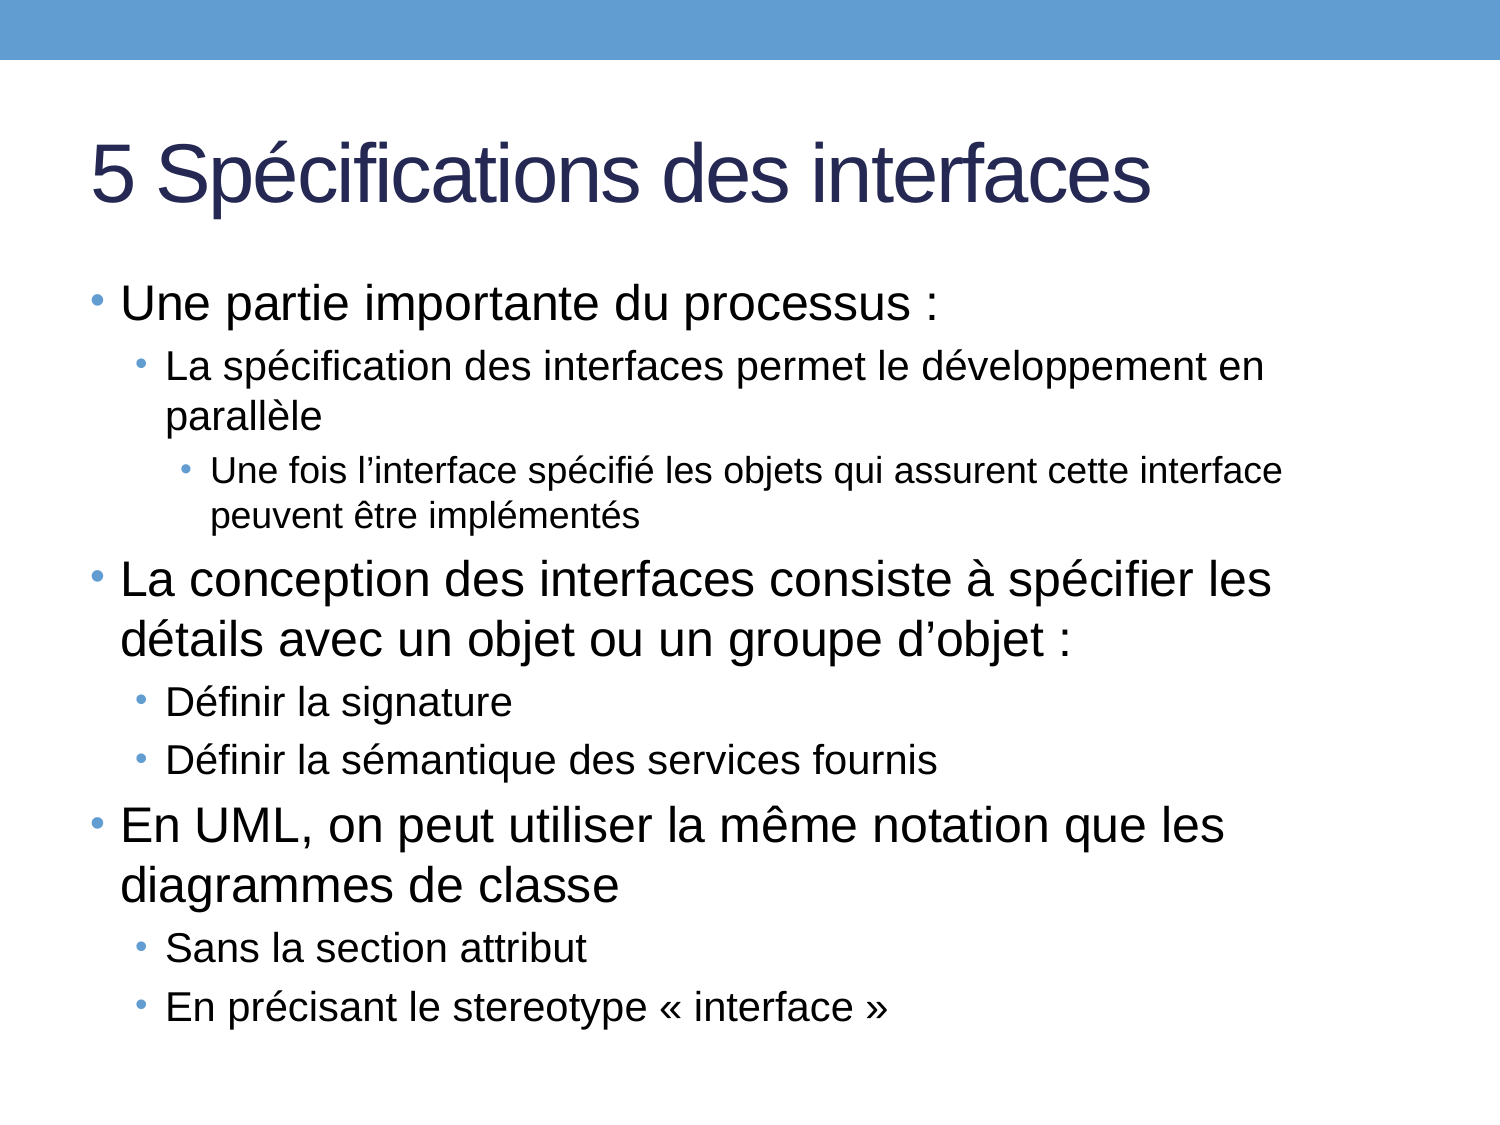

# 5 Spécifications des interfaces
Une partie importante du processus :
La spécification des interfaces permet le développement en parallèle
Une fois l’interface spécifié les objets qui assurent cette interface peuvent être implémentés
La conception des interfaces consiste à spécifier les détails avec un objet ou un groupe d’objet :
Définir la signature
Définir la sémantique des services fournis
En UML, on peut utiliser la même notation que les diagrammes de classe
Sans la section attribut
En précisant le stereotype « interface »